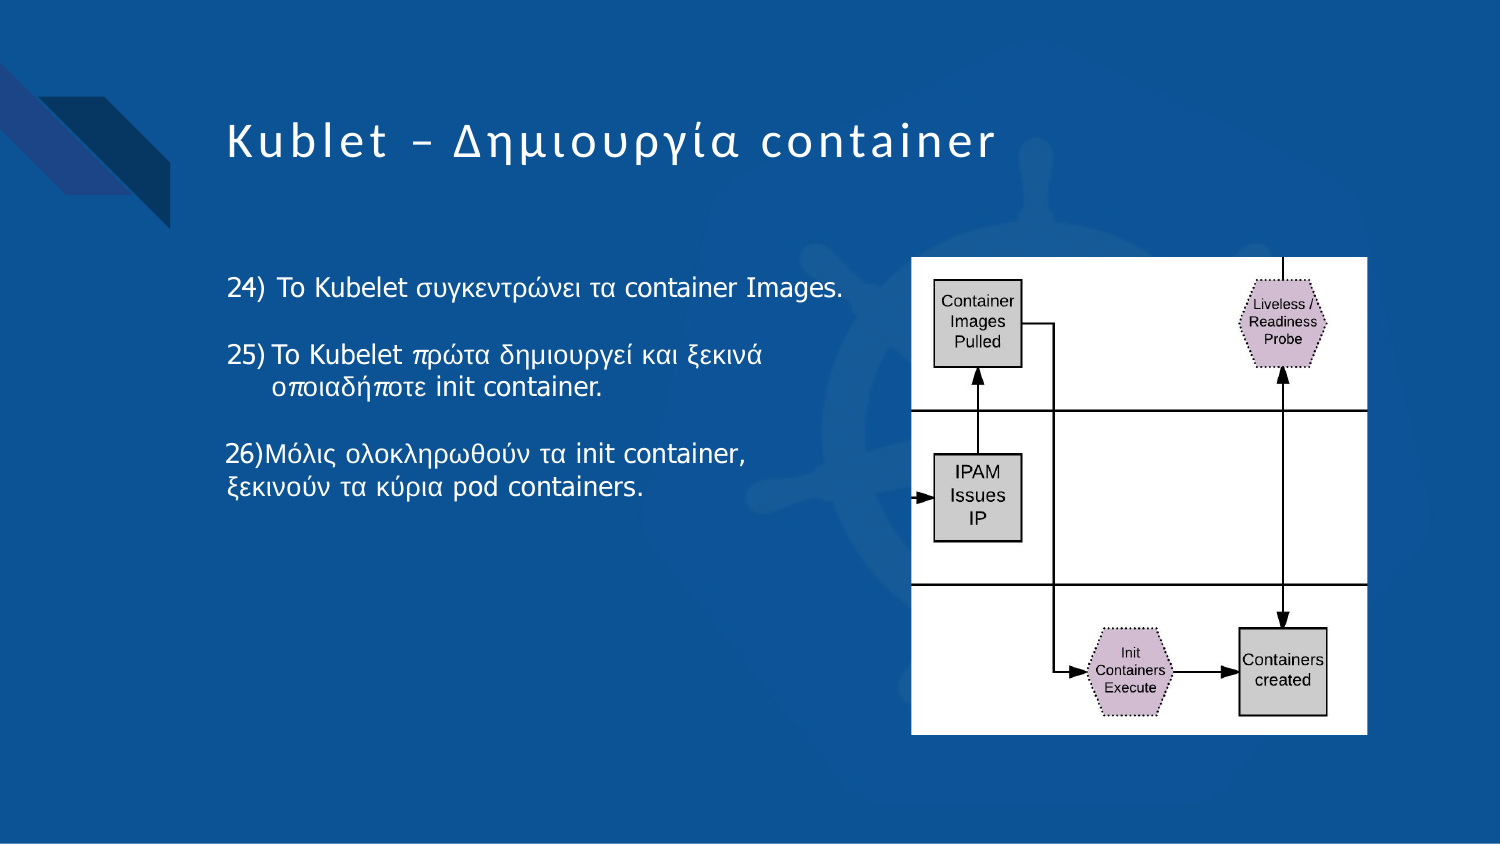

# Kublet – Δημιουργία container

To Kubelet συγκεντρώνει τα container Images.

To Kubelet πρώτα δημιουργεί και ξεκινά οποιαδήποτε init container.

Μόλις ολοκληρωθούν τα init container, ξεκινούν τα κύρια pod containers.